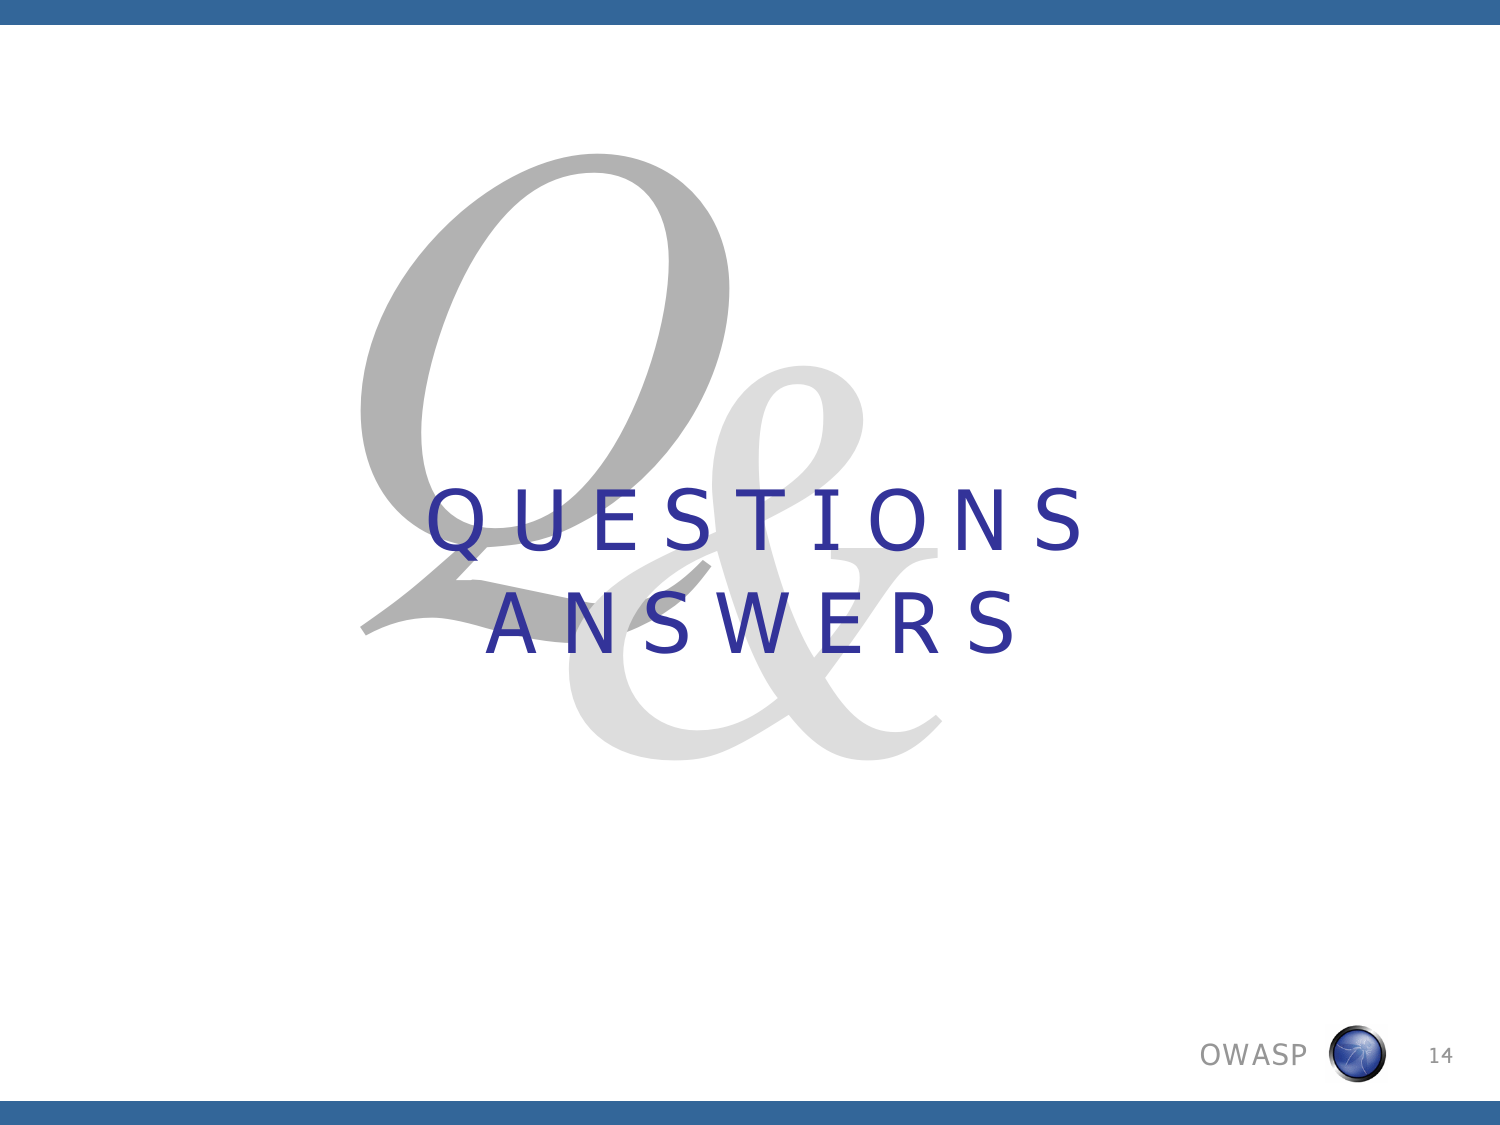

Q
&
Q U E S T I O N S
A N S W E R S
14